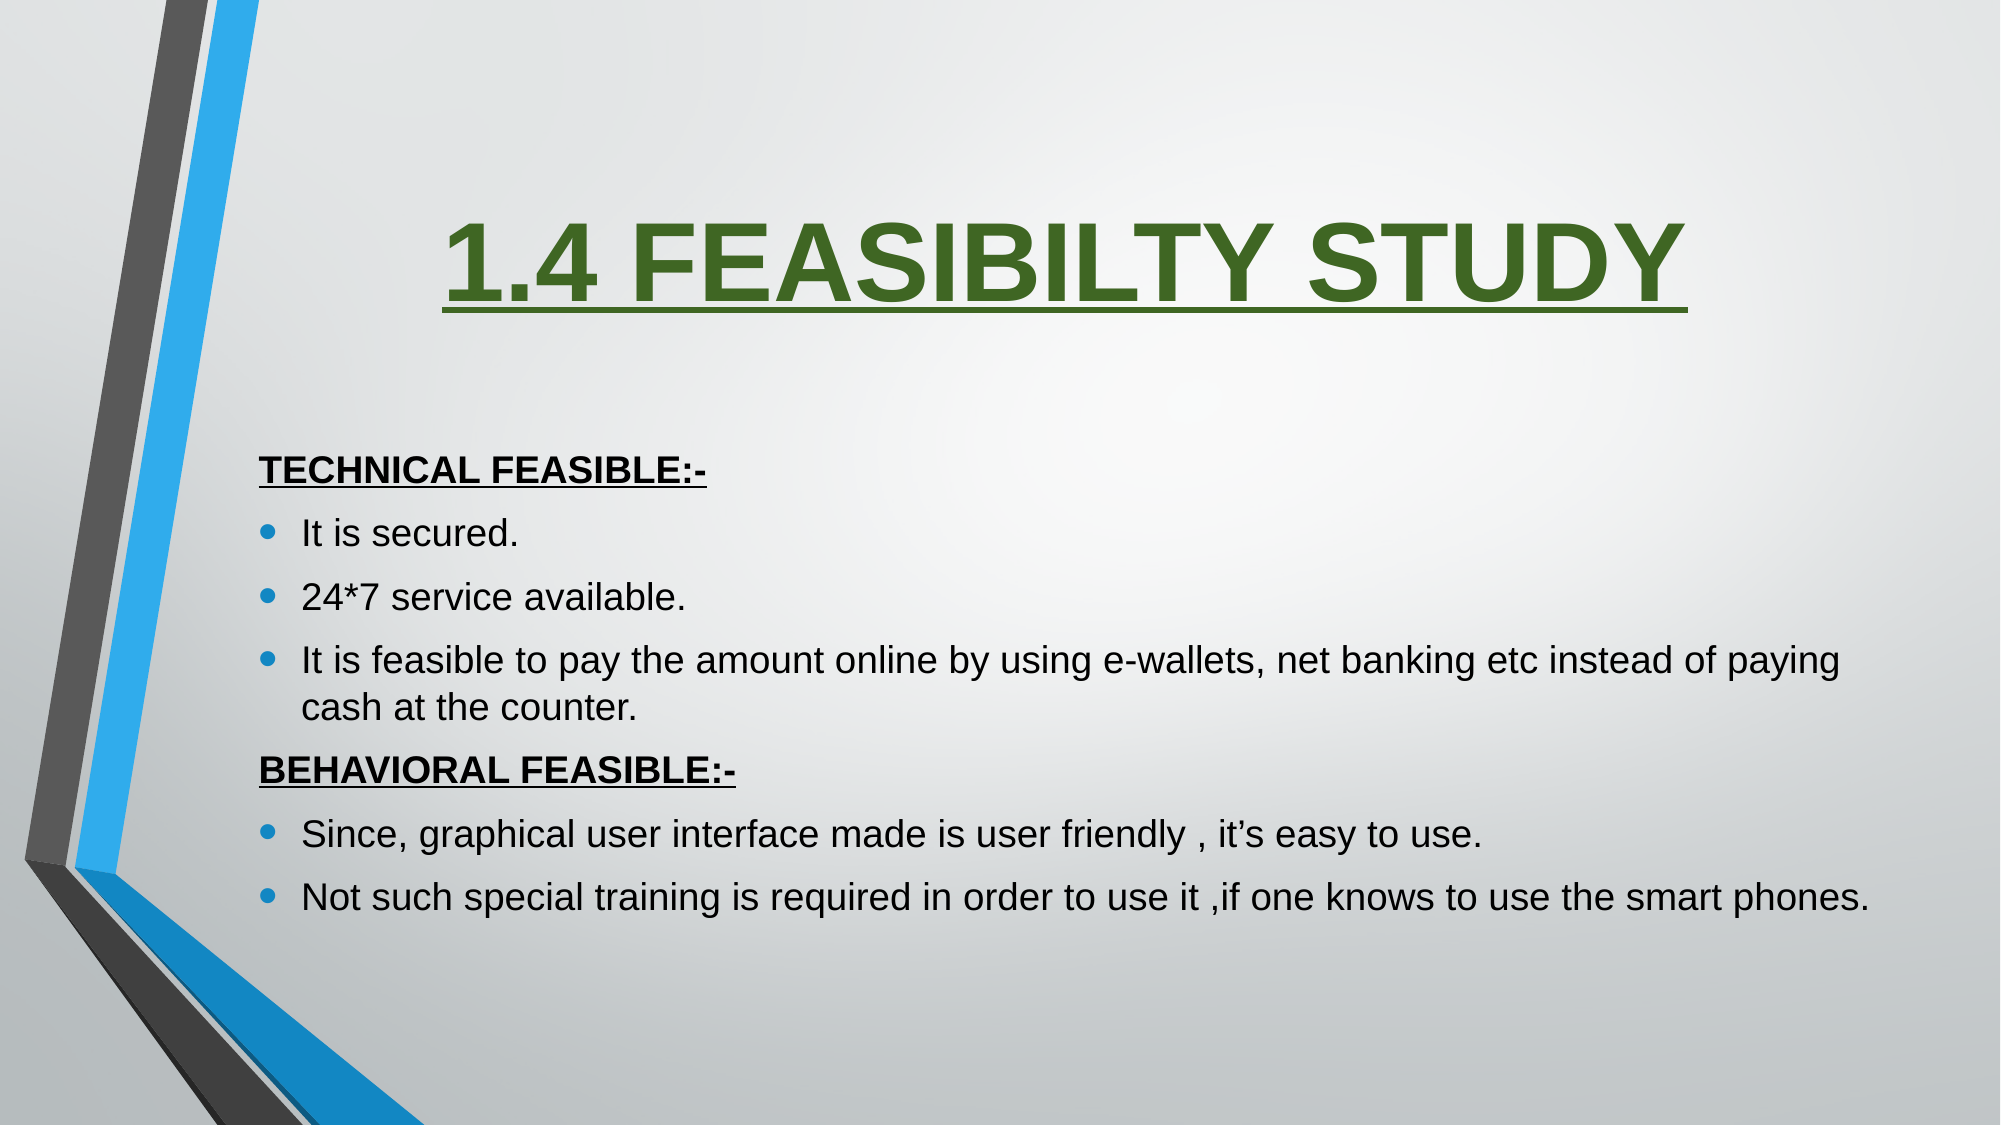

# 1.4 FEASIBILTY STUDY
TECHNICAL FEASIBLE:-
It is secured.
24*7 service available.
It is feasible to pay the amount online by using e-wallets, net banking etc instead of paying cash at the counter.
BEHAVIORAL FEASIBLE:-
Since, graphical user interface made is user friendly , it’s easy to use.
Not such special training is required in order to use it ,if one knows to use the smart phones.